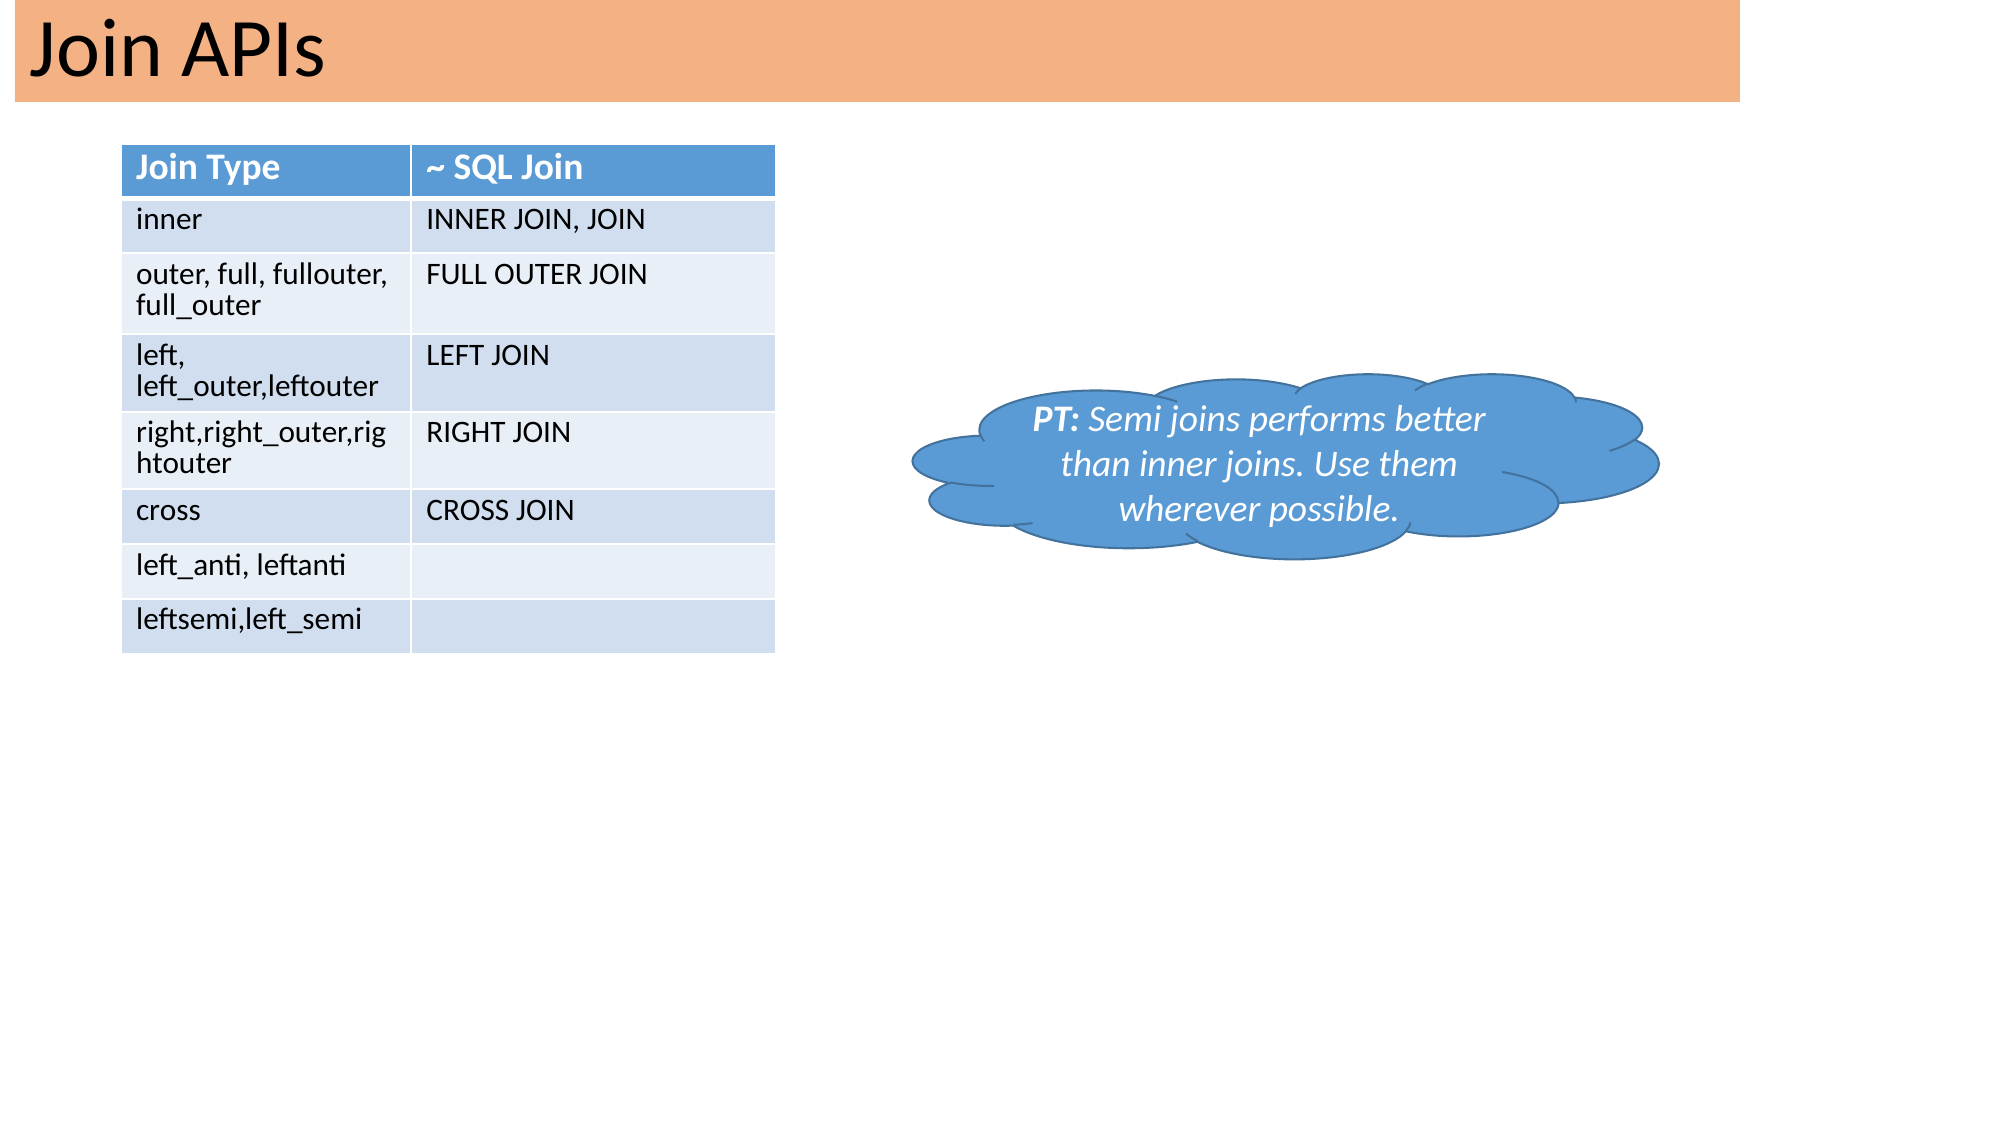

Join APIs
| Join Type | ~ SQL Join |
| --- | --- |
| inner | INNER JOIN, JOIN |
| outer, full, fullouter, full\_outer | FULL OUTER JOIN |
| left, left\_outer,leftouter | LEFT JOIN |
| right,right\_outer,rightouter | RIGHT JOIN |
| cross | CROSS JOIN |
| left\_anti, leftanti |  |
| leftsemi,left\_semi |  |
PT: Semi joins performs better than inner joins. Use them wherever possible.